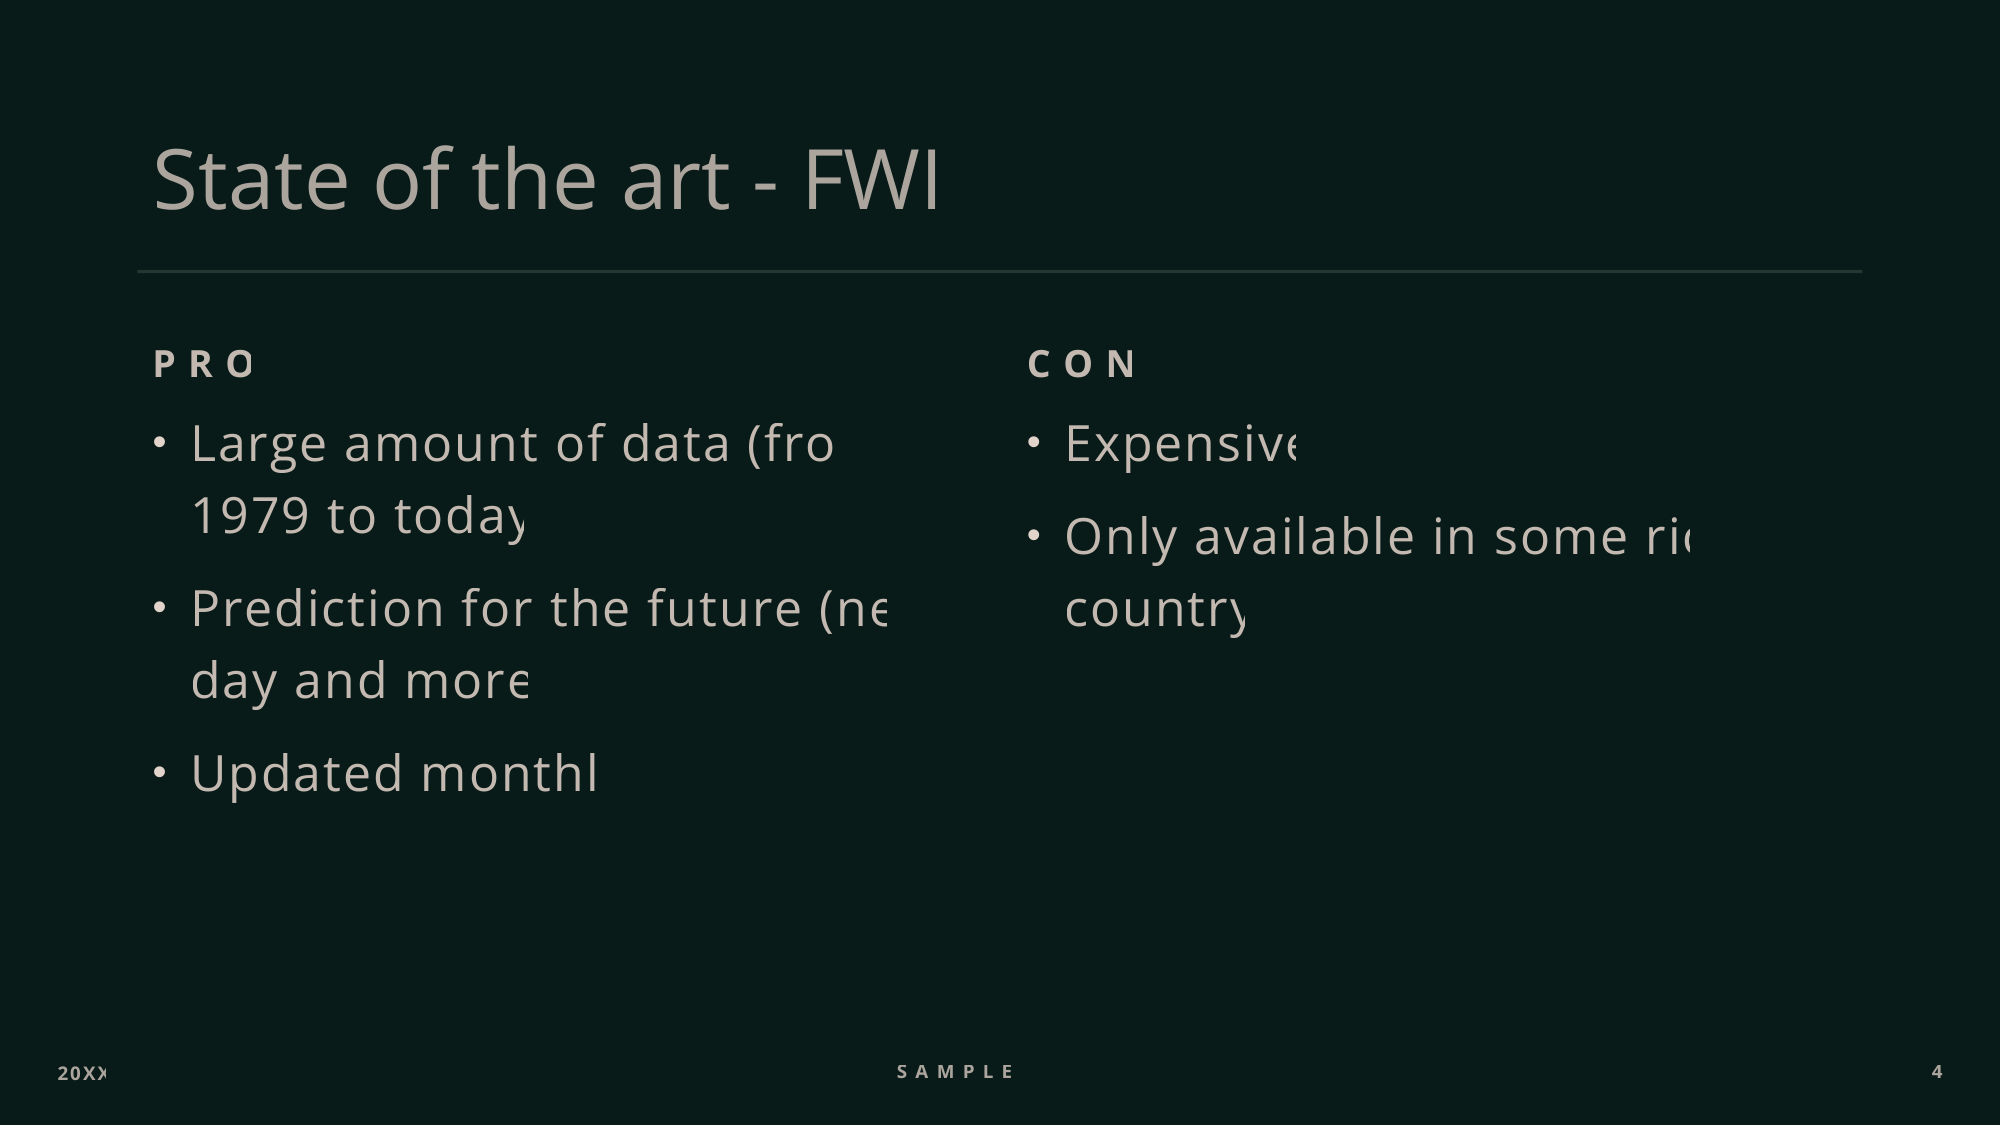

# State of the art - FWI
Cons
Pros
Large amount of data (from 1979 to today)
Prediction for the future (next day and more)
Updated monthly
Expensive
Only available in some rich country
20XX
Sample Text
4